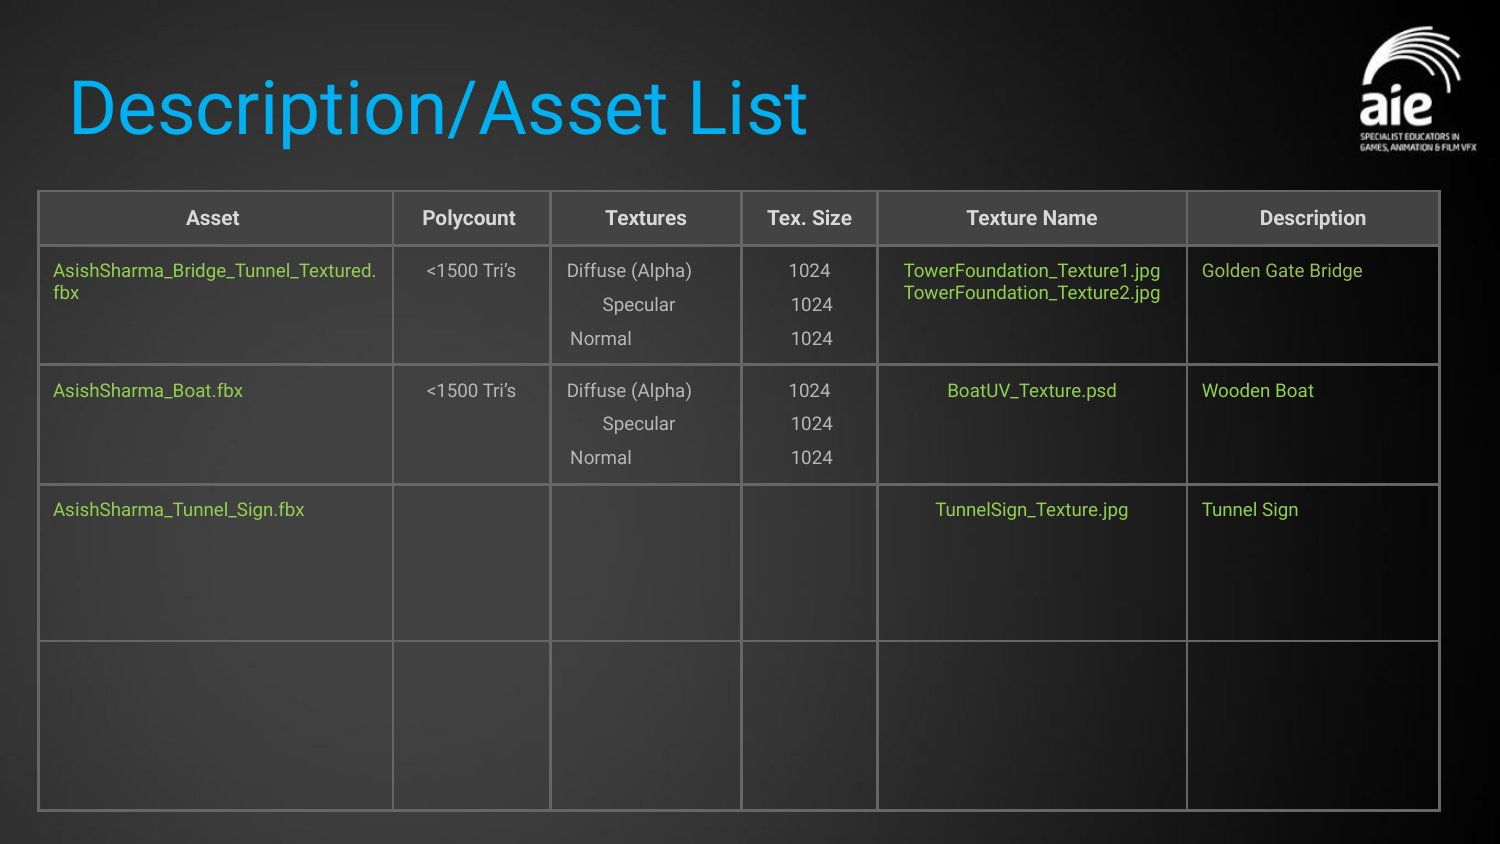

# Description/Asset List
| Asset | Polycount | Textures | Tex. Size | Texture Name | Description |
| --- | --- | --- | --- | --- | --- |
| AsishSharma\_Bridge\_Tunnel\_Textured.fbx | <1500 Tri’s | Diffuse (Alpha) Specular Normal | 1024 1024 1024 | TowerFoundation\_Texture1.jpg TowerFoundation\_Texture2.jpg | Golden Gate Bridge |
| AsishSharma\_Boat.fbx | <1500 Tri’s | Diffuse (Alpha) Specular Normal | 1024 1024 1024 | BoatUV\_Texture.psd | Wooden Boat |
| AsishSharma\_Tunnel\_Sign.fbx |  |  |  | TunnelSign\_Texture.jpg | Tunnel Sign |
|  |  |  |  |  |  |